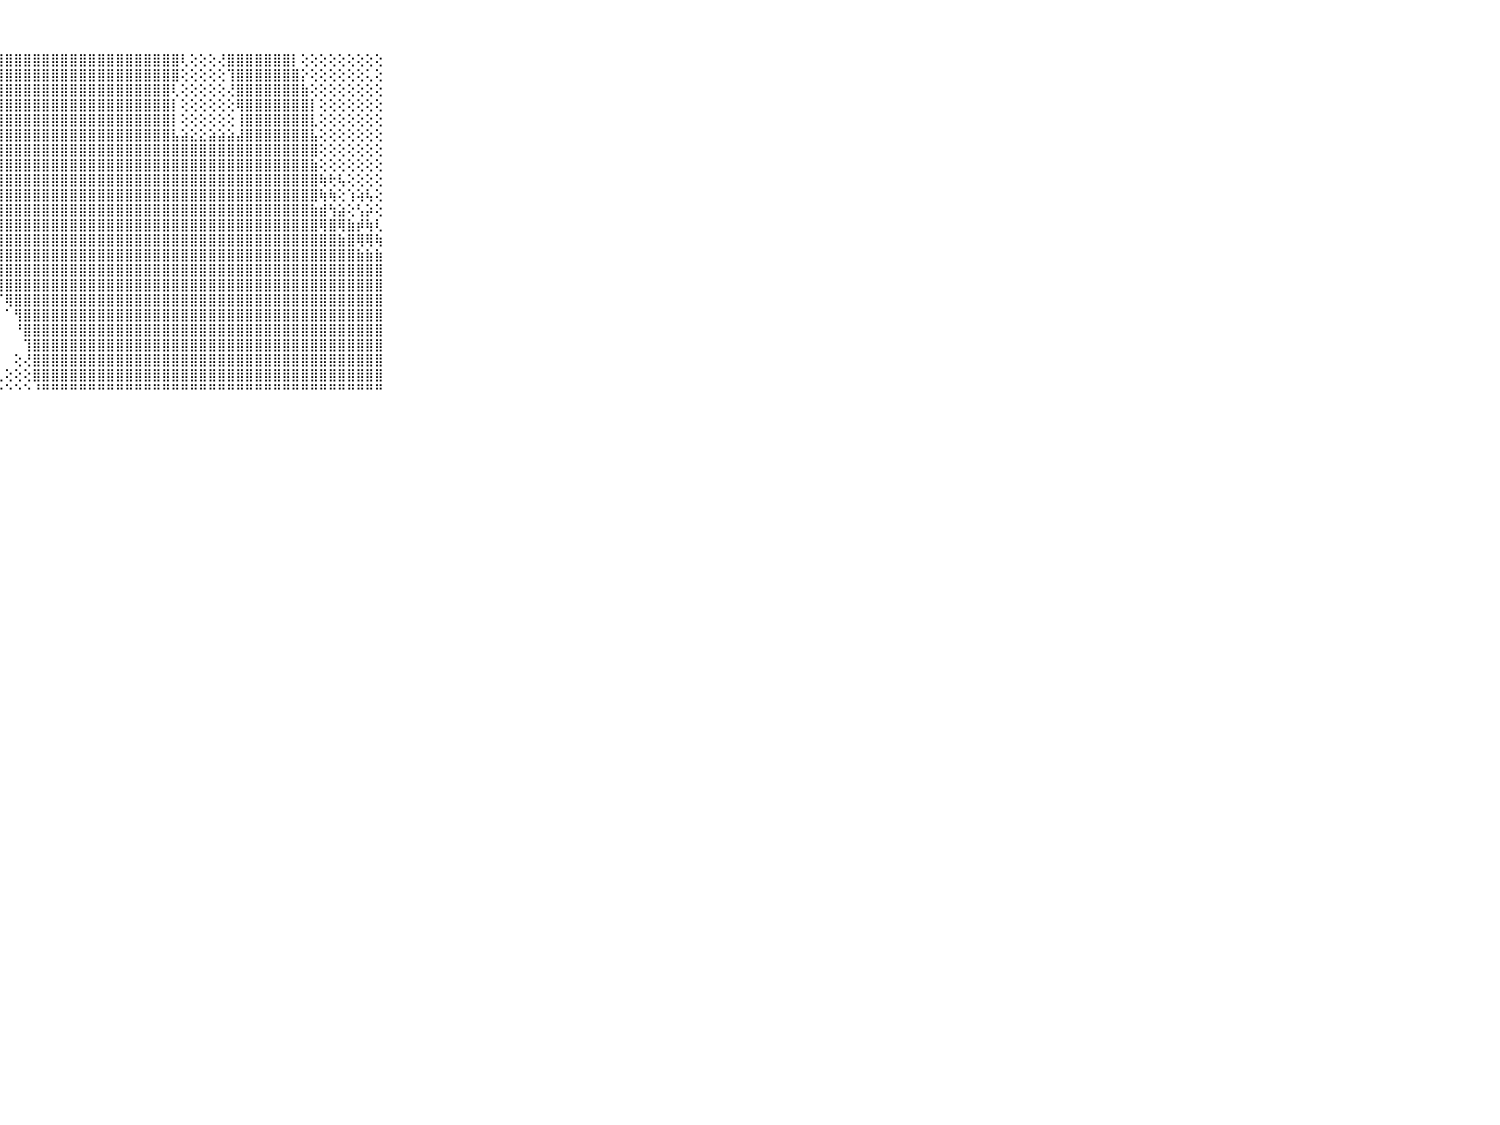

⠀⠀⠀⠀⠀⠀⠀⠀⠀⠀⠀⣿⣿⣿⣿⣿⣿⣿⣿⣿⣿⣿⣿⣿⣿⣿⣿⣿⣿⣿⣿⣿⣿⣿⣿⣿⣿⣿⣿⣿⣿⣿⣿⣿⣿⣿⣿⢇⢕⢕⢕⢜⣿⣿⣿⣿⣿⣿⣿⡇⢕⢕⢕⢕⢕⢕⢕⢕⢕⠀⠀⠀⠀⠀⠀⠀⠀⠀⠀⠀⠀
⠀⠀⠀⠀⠀⠀⠀⠀⠀⠀⠀⣿⣿⣿⣿⣿⣿⣿⣿⣿⣿⣿⣿⣿⣿⣿⣿⣿⣿⣿⣿⣿⣿⣿⣿⣿⣿⣿⣿⣿⣿⣿⣿⣿⣿⣿⣿⢕⢕⢕⢕⢕⢹⣿⣿⣿⣿⣿⣿⣿⡕⢕⢕⢕⢕⢕⢕⢅⢕⠀⠀⠀⠀⠀⠀⠀⠀⠀⠀⠀⠀
⠀⠀⠀⠀⠀⠀⠀⠀⠀⠀⠀⣿⣿⣿⣿⣿⣿⣿⣿⣿⣿⣿⣿⣿⣿⣿⣿⣿⣿⣿⣿⣿⣿⣿⣿⣿⣿⣿⣿⣿⣿⣿⣿⣿⣿⣿⢇⢕⢕⢕⢕⢕⢜⣿⣿⣿⣿⣿⣿⣿⣷⢕⢕⢕⢕⢕⢕⢕⢕⠀⠀⠀⠀⠀⠀⠀⠀⠀⠀⠀⠀
⠀⠀⠀⠀⠀⠀⠀⠀⠀⠀⠀⣿⣿⢿⠟⠟⠻⢿⡿⢿⢿⣿⣿⣿⣿⣿⣿⣿⣿⣿⣿⣿⣿⣿⣿⣿⣿⣿⣿⣿⣿⣿⣿⣿⣿⣿⡇⢕⢕⢕⢕⢕⢕⢿⣿⣿⣿⣿⣿⣿⣿⡇⢕⢕⢕⢕⢕⢕⢕⠀⠀⠀⠀⠀⠀⠀⠀⠀⠀⠀⠀
⠀⠀⠀⠀⠀⠀⠀⠀⠀⠀⠀⠑⢀⡐⠐⢕⣗⣴⡵⢵⣽⣿⣿⣿⣿⣿⣿⣿⣿⣿⣿⣿⣿⣿⣿⣿⣿⣿⣿⣿⣿⣿⣿⣿⣿⣿⡇⢕⢕⢕⢕⢕⢕⢸⣿⣿⣿⣿⣿⣿⣿⣇⢕⢕⢕⢕⢕⢕⢕⠀⠀⠀⠀⠀⠀⠀⠀⠀⠀⠀⠀
⠀⠀⠀⠀⠀⠀⠀⠀⠀⠀⠀⠀⢕⣱⢗⠏⠙⠁⢕⢅⢸⣿⣿⣿⣿⣿⣿⣿⣿⣿⣿⣿⣿⣿⣿⣿⣿⣿⣿⣿⣿⣿⣿⣿⣿⣿⣧⣵⣕⣕⣵⣵⣵⣼⣿⣿⣿⣿⣿⣿⣿⣧⢕⢕⢕⢕⢕⢕⢕⠀⠀⠀⠀⠀⠀⠀⠀⠀⠀⠀⠀
⠀⠀⠀⠀⠀⠀⠀⠀⠀⠀⠀⠔⠣⢕⢐⢔⢕⣵⣷⣿⣿⣿⣿⣿⣿⣿⣿⣿⣿⣿⣿⣿⣿⣿⣿⣿⣿⣿⣿⣿⣿⣿⣿⣿⣿⣿⣿⣿⣿⣿⣿⣿⣿⣿⣿⣿⣿⣿⣿⣿⣿⣿⢕⢕⢕⢕⢕⢕⢕⠀⠀⠀⠀⠀⠀⠀⠀⠀⠀⠀⠀
⠀⠀⠀⠀⠀⠀⠀⠀⠀⠀⠀⢕⢕⢕⣕⣔⣵⣵⣽⣿⣿⣿⣿⣿⣿⣿⣿⣿⣿⣿⣿⣿⣿⣿⣿⣿⣿⣿⣿⣿⣿⣿⣿⣿⣿⣿⣿⣿⣿⣿⣿⣿⣿⣿⣿⣿⣿⣿⣿⣿⣿⣷⢕⢕⢕⢕⢕⢕⢕⠀⠀⠀⠀⠀⠀⠀⠀⠀⠀⠀⠀
⠀⠀⠀⠀⠀⠀⠀⠀⠀⠀⠀⣱⣷⣿⣿⣿⣿⣿⣿⣿⣿⣿⣿⣿⣿⣿⣿⣿⣿⣿⣿⣿⣿⣿⣿⣿⣿⣿⣿⣿⣿⣿⣿⣿⣿⣿⣿⣿⣿⣿⣿⣿⣿⣿⣿⣿⣿⣿⣿⣿⣿⣿⢷⢗⢧⢕⢕⢕⢕⠀⠀⠀⠀⠀⠀⠀⠀⠀⠀⠀⠀
⠀⠀⠀⠀⠀⠀⠀⠀⠀⠀⠀⣿⣿⣿⣿⣿⣿⣿⣿⣿⣿⣿⣿⣿⣿⣿⣿⣿⣿⣿⣿⣿⣿⣿⣿⣿⣿⣿⣿⣿⣿⣿⣿⣿⣿⣿⣿⣿⣿⣿⣿⣿⣿⣿⣿⣿⣿⣿⣿⣿⣿⣿⢷⢷⢕⢱⢵⢧⢕⠀⠀⠀⠀⠀⠀⠀⠀⠀⠀⠀⠀
⠀⠀⠀⠀⠀⠀⠀⠀⠀⠀⠀⣿⣿⣿⣿⣿⣿⣿⣿⣿⣿⣿⣿⣿⣿⣿⣿⣿⣿⣿⣿⣿⣿⣿⣿⣿⣿⣿⣿⣿⣿⣿⣿⣿⣿⣿⣿⣿⣿⣿⣿⣿⣿⣿⣿⣿⣿⣿⣿⣿⣿⣷⣾⢳⣵⢕⢣⡵⢕⠀⠀⠀⠀⠀⠀⠀⠀⠀⠀⠀⠀
⠀⠀⠀⠀⠀⠀⠀⠀⠀⠀⠀⣿⣿⣿⣿⣿⣿⣿⣿⣿⣿⣿⣿⣷⣿⣿⣿⣿⣿⣿⣿⣿⣿⣿⣿⣿⣿⣿⣿⣿⣿⣿⣿⣿⣿⣿⣿⣿⣿⣿⣿⣿⣿⣿⣿⣿⣿⣿⣿⣿⣿⣿⢿⣿⢿⣷⡾⢷⢇⠀⠀⠀⠀⠀⠀⠀⠀⠀⠀⠀⠀
⠀⠀⠀⠀⠀⠀⠀⠀⠀⠀⠀⢹⣿⣿⣿⣷⣾⣿⣿⣿⣿⣿⣿⣿⣿⣿⣿⣿⣿⣿⣿⣿⣿⣿⣿⣿⣿⣿⣿⣿⣿⣿⣿⣿⣿⣿⣿⣿⣿⣿⣿⣿⣿⣿⣿⣿⣿⣿⣿⣿⣿⣿⣿⣿⣷⣿⢿⢿⢷⠀⠀⠀⠀⠀⠀⠀⠀⠀⠀⠀⠀
⠀⠀⠀⠀⠀⠀⠀⠀⠀⠀⠀⣼⣿⣿⣿⣿⣿⣿⣿⣿⣿⣿⢿⣿⣿⣿⣿⣿⣿⣿⣿⣿⣿⣿⣿⣿⣿⣿⣿⣿⣿⣿⣿⣿⣿⣿⣿⣿⣿⣿⣿⣿⣿⣿⣿⣿⣿⣿⣿⣿⣿⣿⣿⣿⣿⣿⣷⣷⣷⠀⠀⠀⠀⠀⠀⠀⠀⠀⠀⠀⠀
⠀⠀⠀⠀⠀⠀⠀⠀⠀⠀⠀⣿⣿⣿⣿⣿⣿⣿⣿⣷⣿⣿⣿⣿⣿⣿⣿⣿⣿⣿⣿⣿⣿⣿⣿⣿⣿⣿⣿⣿⣿⣿⣿⣿⣿⣿⣿⣿⣿⣿⣿⣿⣿⣿⣿⣿⣿⣿⣿⣿⣿⣿⣿⣿⣿⣿⣿⣿⣿⠀⠀⠀⠀⠀⠀⠀⠀⠀⠀⠀⠀
⠀⠀⠀⠀⠀⠀⠀⠀⠀⠀⠀⣿⣿⣿⣿⣿⣿⣿⡿⣿⣿⣿⡿⢏⣽⣿⣿⣿⣿⣿⣿⣿⣿⣿⣿⣿⣿⣿⣿⣿⣿⣿⣿⣿⣿⣿⣿⣿⣿⣿⣿⣿⣿⣿⣿⣿⣿⣿⣿⣿⣿⣿⣿⣿⣿⣿⣿⣿⣿⠀⠀⠀⠀⠀⠀⠀⠀⠀⠀⠀⠀
⠀⠀⠀⠀⠀⠀⠀⠀⠀⠀⠀⣿⣿⡿⢻⣿⣿⣿⣷⣷⣷⣾⣿⣿⣿⣿⣿⡏⢿⣿⣿⣿⣿⣿⣿⣿⣿⣿⣿⣿⣿⣿⣿⣿⣿⣿⣿⣿⣿⣿⣿⣿⣿⣿⣿⣿⣿⣿⣿⣿⣿⣿⣿⣿⣿⣿⣿⣿⣿⠀⠀⠀⠀⠀⠀⠀⠀⠀⠀⠀⠀
⠀⠀⠀⠀⠀⠀⠀⠀⠀⠀⠀⣿⣿⣷⡝⣿⣿⣿⣿⣿⣿⣿⣿⣿⣿⣿⣿⠇⠁⢻⣿⣿⣿⣿⣿⣿⣿⣿⣿⣿⣿⣿⣿⣿⣿⣿⣿⣿⣿⣿⣿⣿⣿⣿⣿⣿⣿⣿⣿⣿⣿⣿⣿⣿⣿⣿⣿⣿⣿⠀⠀⠀⠀⠀⠀⠀⠀⠀⠀⠀⠀
⠀⠀⠀⠀⠀⠀⠀⠀⠀⠀⠀⣿⣿⣿⡕⢜⢿⣿⣿⣿⣿⣿⣿⣿⣿⣿⠇⠀⠀⠘⣿⣿⣿⣿⣿⣿⣿⣿⣿⣿⣿⣿⣿⣿⣿⣿⣿⣿⣿⣿⣿⣿⣿⣿⣿⣿⣿⣿⣿⣿⣿⣿⣿⣿⣿⣿⣿⣿⣿⠀⠀⠀⠀⠀⠀⠀⠀⠀⠀⠀⠀
⠀⠀⠀⠀⠀⠀⠀⠀⠀⠀⠀⣿⣿⣿⣧⢅⠑⢝⢟⢿⢇⠕⠕⠕⠊⠁⠀⠀⠀⠀⢹⣿⣿⣿⣿⣿⣿⣿⣿⣿⣿⣿⣿⣿⣿⣿⣿⣿⣿⣿⣿⣿⣿⣿⣿⣿⣿⣿⣿⣿⣿⣿⣿⣿⣿⣿⣿⣿⣿⠀⠀⠀⠀⠀⠀⠀⠀⠀⠀⠀⠀
⠀⠀⠀⠀⠀⠀⠀⠀⠀⠀⠀⣿⣿⣿⣿⡇⢔⠀⠀⠑⠑⠀⠀⠀⠀⠀⠀⠀⠀⢕⢜⣿⣿⣿⣿⣿⣿⣿⣿⣿⣿⣿⣿⣿⣿⣿⣿⣿⣿⣿⣿⣿⣿⣿⣿⣿⣿⣿⣿⣿⣿⣿⣿⣿⣿⣿⣿⣿⣿⠀⠀⠀⠀⠀⠀⠀⠀⠀⠀⠀⠀
⠀⠀⠀⠀⠀⠀⠀⠀⠀⠀⠀⣿⣿⣿⣿⣿⠑⢄⢄⠐⠔⢔⠐⠄⢀⢄⠀⢄⢕⢕⢕⣿⣿⣿⣿⣿⣿⣿⣿⣿⣿⣿⣿⣿⣿⣿⣿⣿⣿⣿⣿⣿⣿⣿⣿⣿⣿⣿⣿⣿⣿⣿⣿⣿⣿⣿⣿⣿⣿⠀⠀⠀⠀⠀⠀⠀⠀⠀⠀⠀⠀
⠀⠀⠀⠀⠀⠀⠀⠀⠀⠀⠀⠛⠛⠛⠛⠛⠂⠑⠑⠑⠑⠑⠐⠑⠑⠐⠑⠑⠑⠑⠑⠘⠛⠛⠛⠛⠛⠛⠛⠛⠛⠛⠛⠛⠛⠛⠛⠛⠛⠛⠛⠛⠛⠛⠛⠛⠛⠛⠛⠛⠛⠛⠛⠛⠛⠛⠛⠛⠛⠀⠀⠀⠀⠀⠀⠀⠀⠀⠀⠀⠀